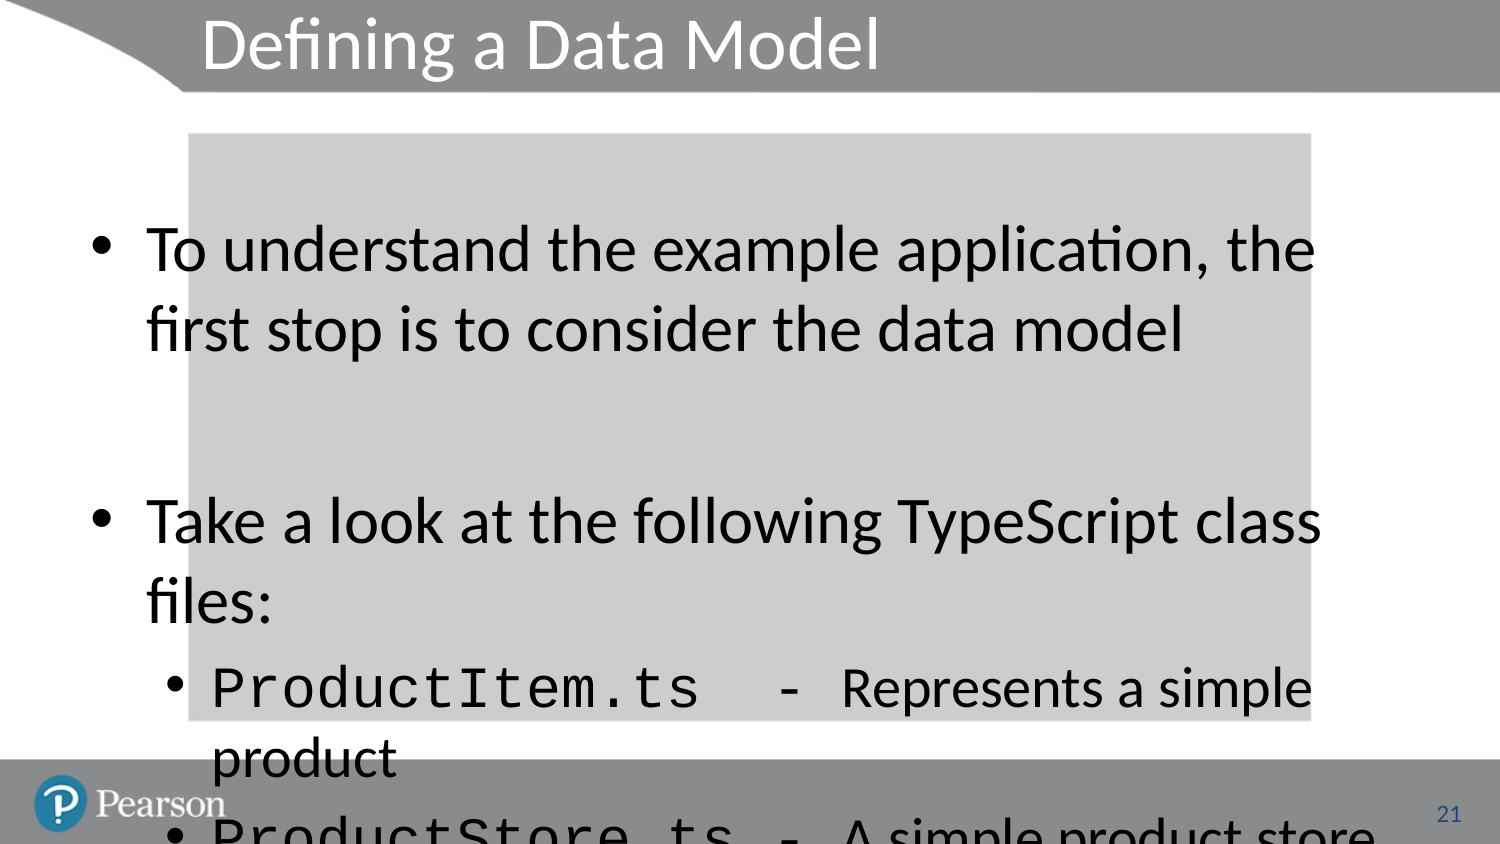

# Defining a Data Model
To understand the example application, the first stop is to consider the data model

Take a look at the following TypeScript class files:
ProductItem.ts  - Represents a simple product
ProductStore.ts - A simple product store
21